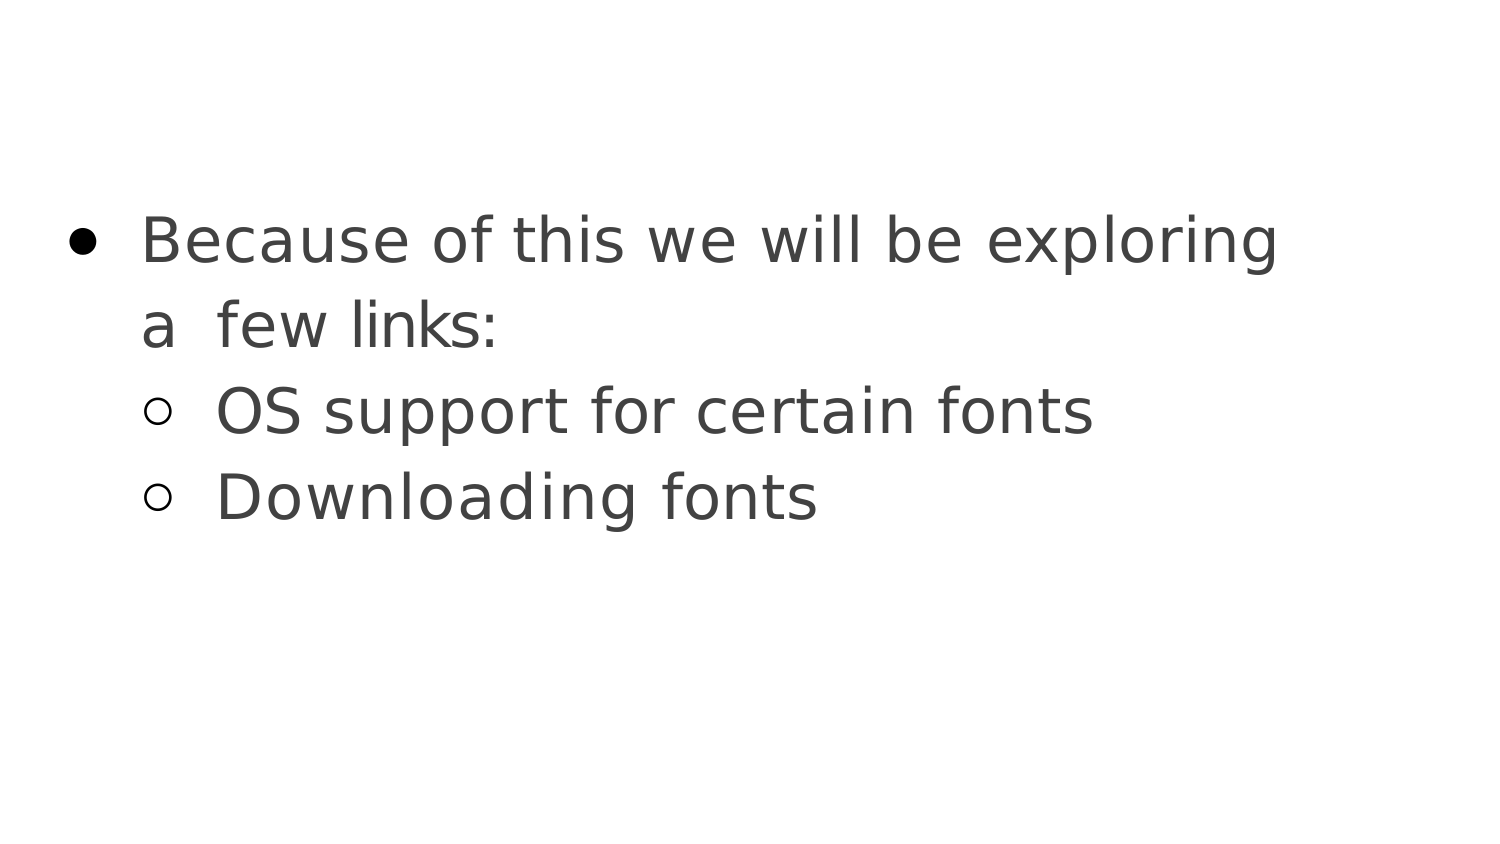

Because of this we will be exploring a  few links:
OS support for certain fonts
Downloading fonts